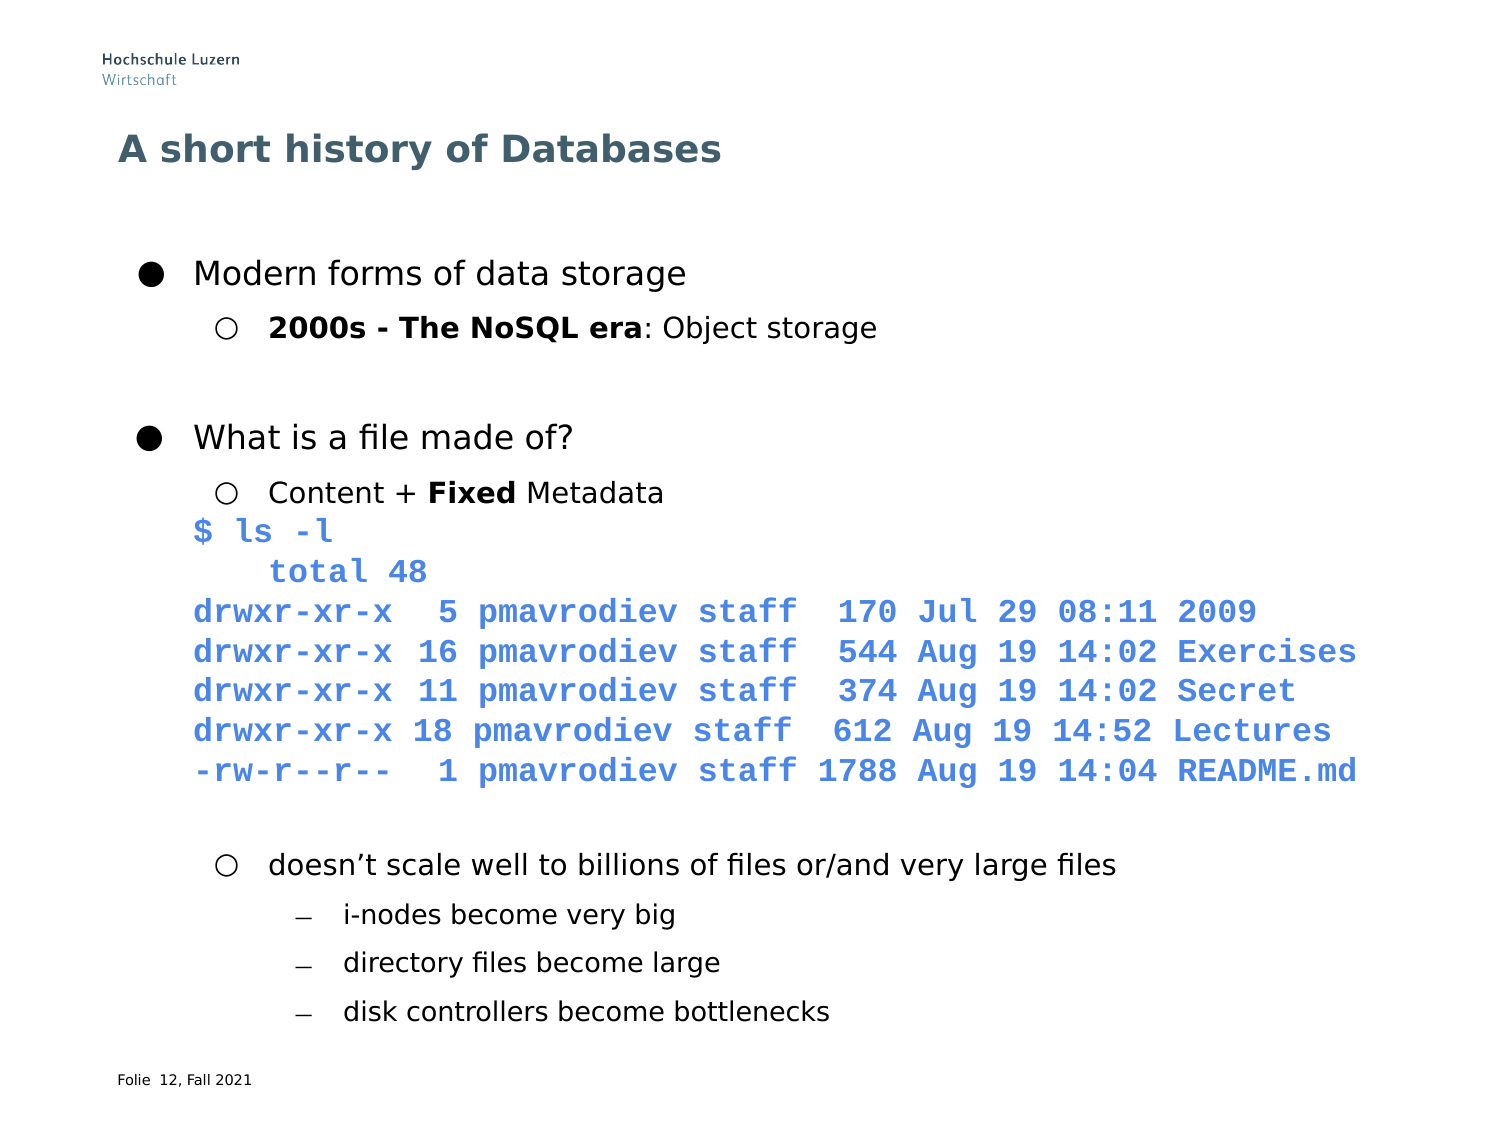

# A short history of Databases
Modern forms of data storage
2000s - The NoSQL era: Object storage

What is a file made of?
Content + Fixed Metadata
$ ls -l
 	total 48
drwxr-xr-x	 5 pmavrodiev staff  170 Jul 29 08:11 2009
drwxr-xr-x	16 pmavrodiev staff  544 Aug 19 14:02 Exercises
drwxr-xr-x	11 pmavrodiev staff  374 Aug 19 14:02 Secret
drwxr-xr-x 18 pmavrodiev staff  612 Aug 19 14:52 Lectures
-rw-r--r--	 1 pmavrodiev staff 1788 Aug 19 14:04 README.md

doesn’t scale well to billions of files or/and very large files
i-nodes become very big
directory files become large
disk controllers become bottlenecks

12, Fall 2021